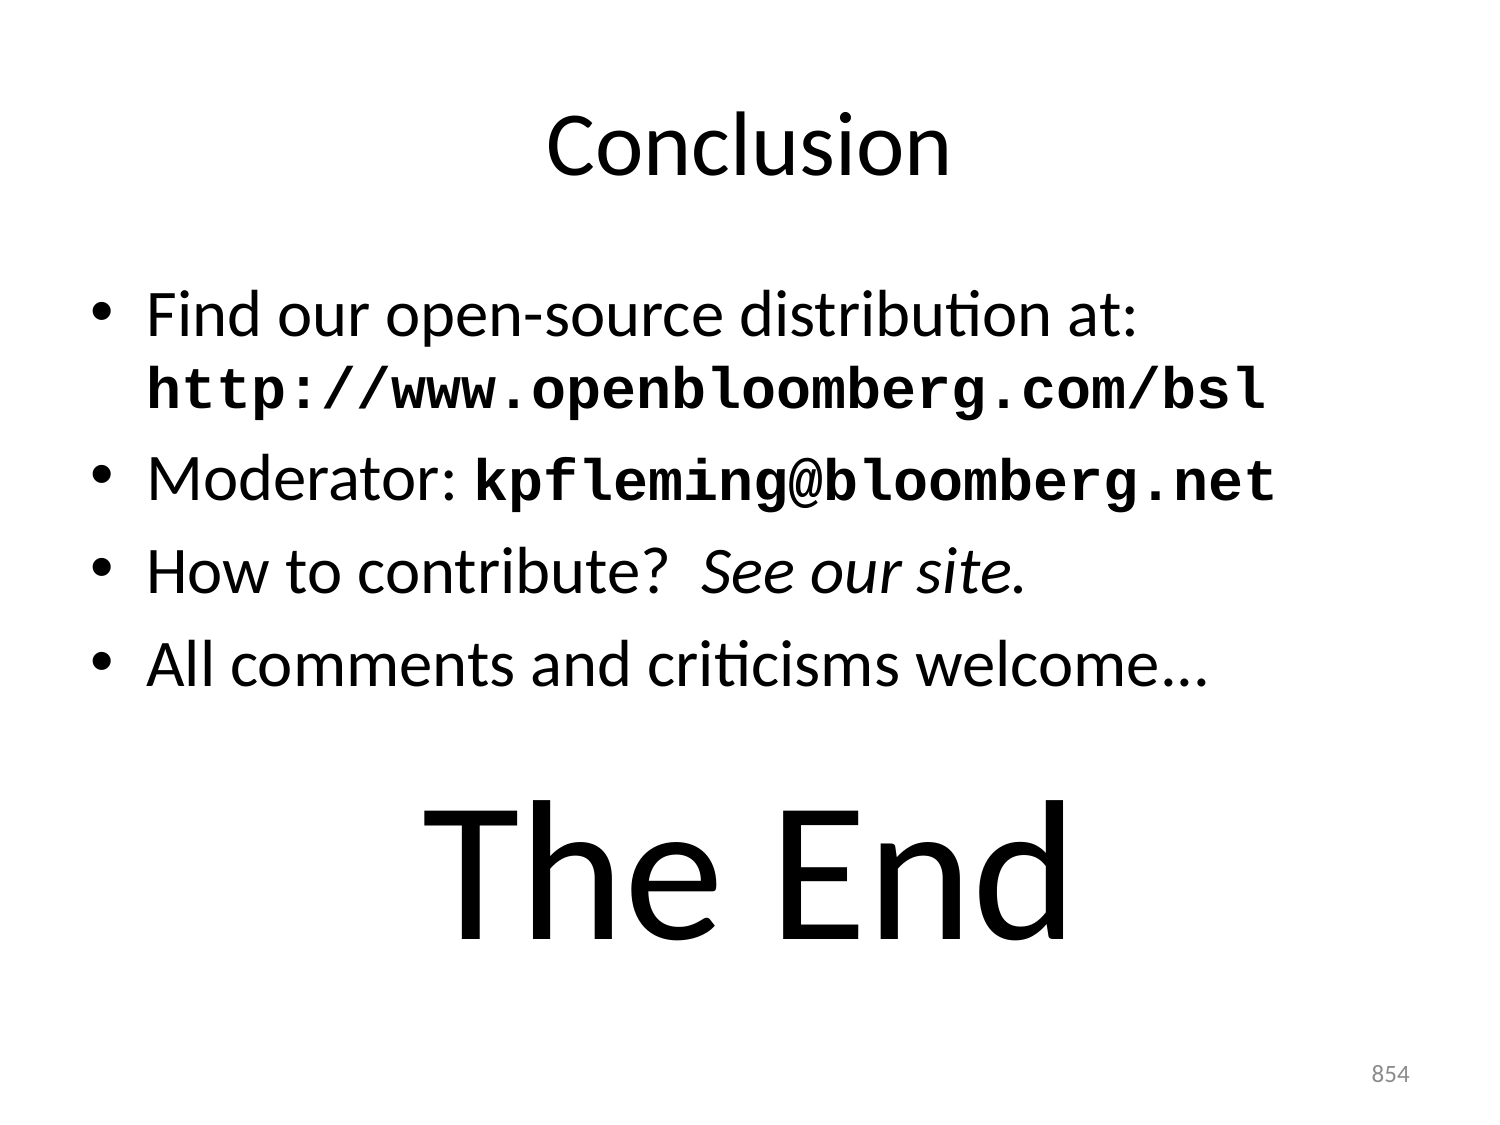

# Conclusion
Find our open-source distribution at: http://www.openbloomberg.com/bsl
Moderator: kpfleming@bloomberg.net
How to contribute?  See our site.
All comments and criticisms welcome...
The End
854